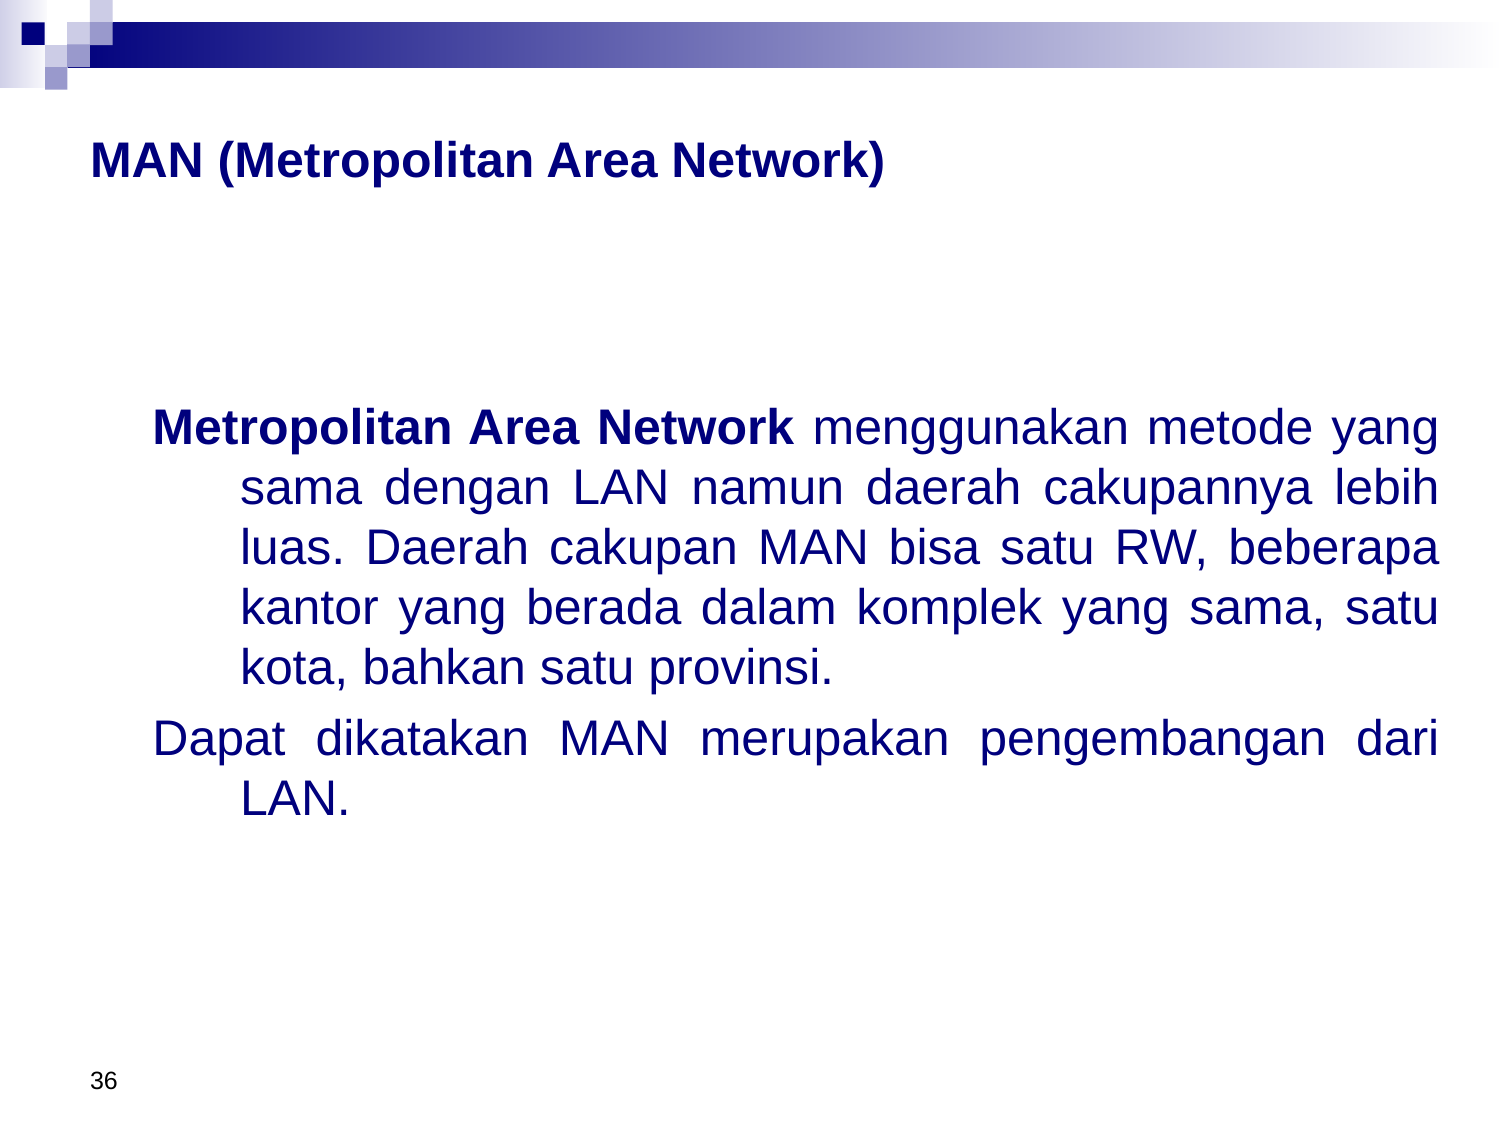

# MAN (Metropolitan Area Network)
Metropolitan Area Network menggunakan metode yang sama dengan LAN namun daerah cakupannya lebih luas. Daerah cakupan MAN bisa satu RW, beberapa kantor yang berada dalam komplek yang sama, satu kota, bahkan satu provinsi.
Dapat dikatakan MAN merupakan pengembangan dari LAN.

36